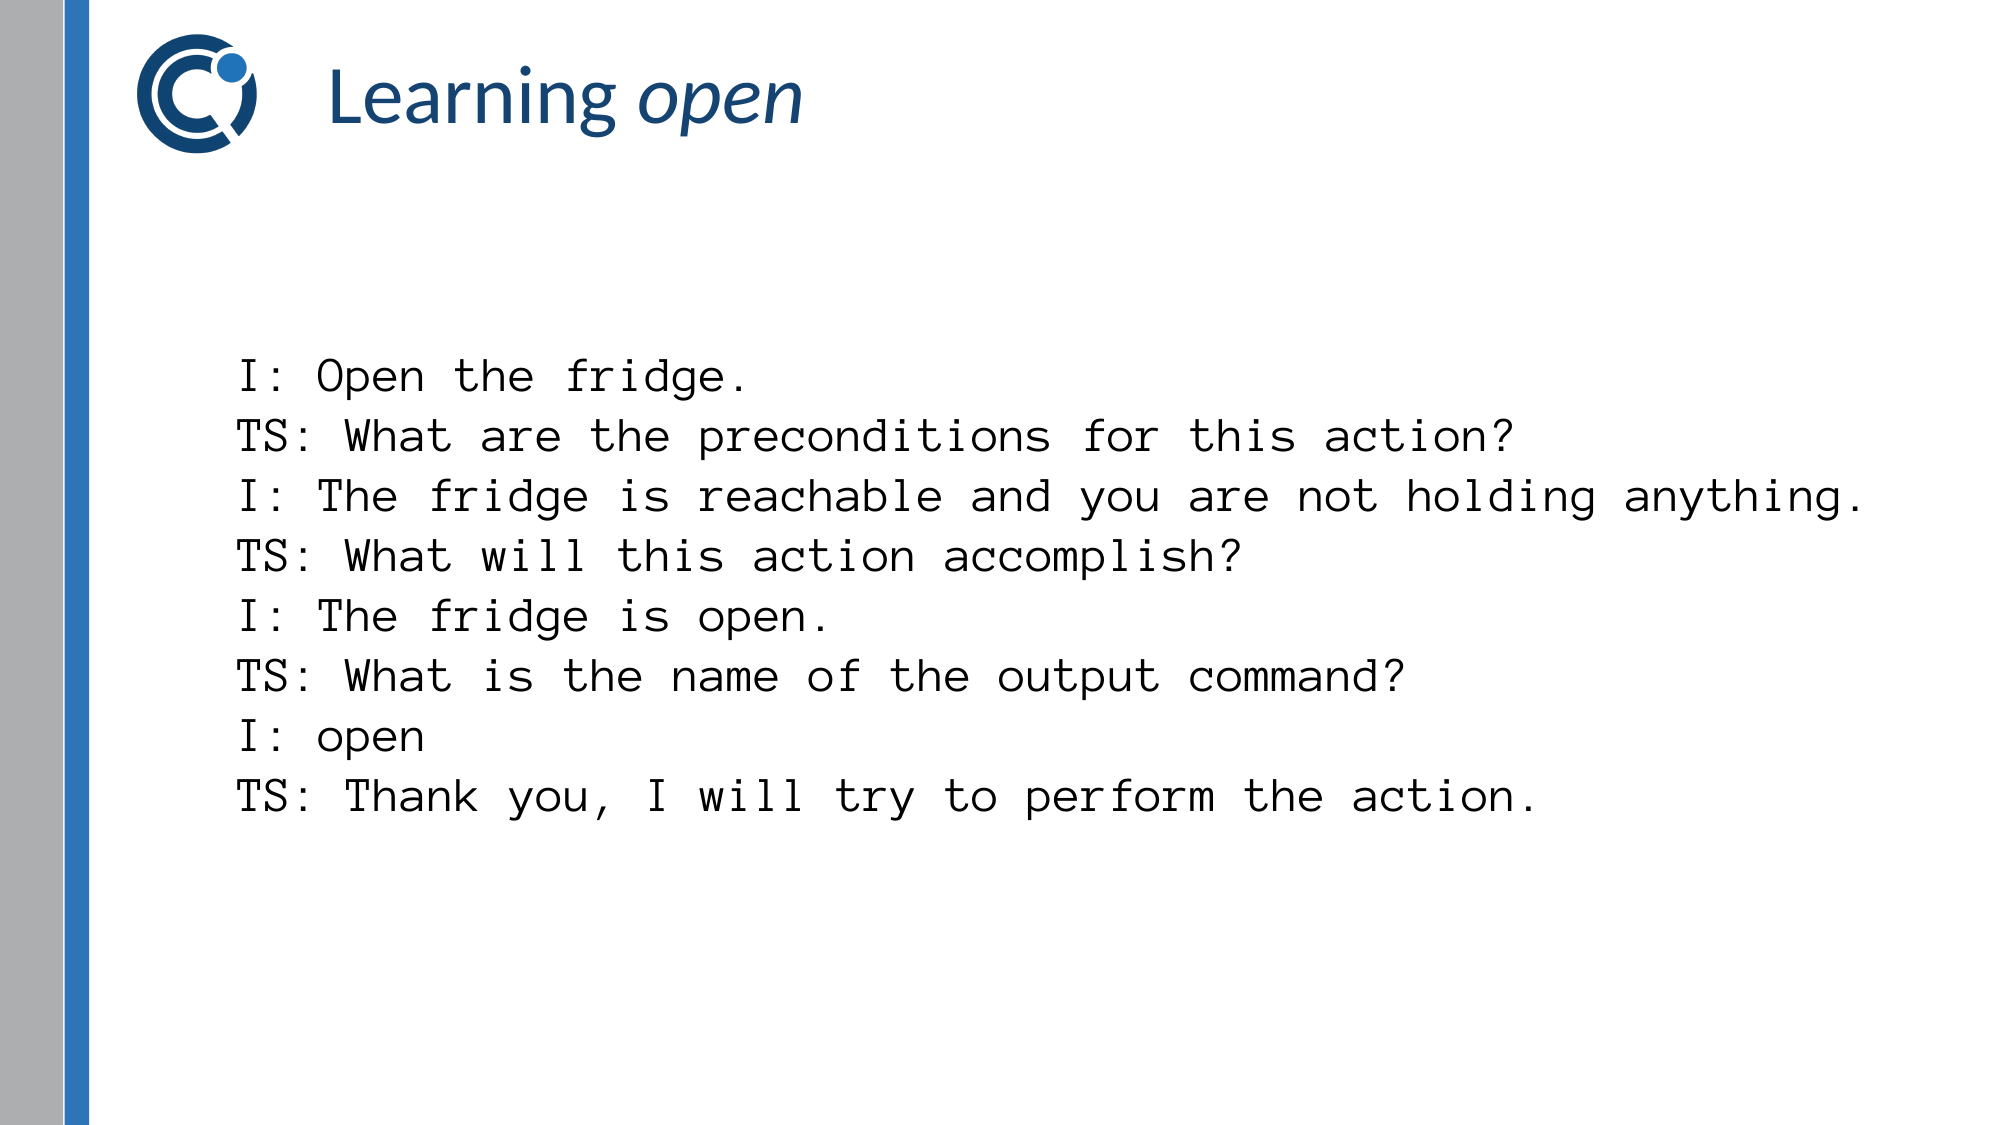

# Learning open
I: Open the fridge.
TS: What are the preconditions for this action?
I: The fridge is reachable and you are not holding anything.
TS: What will this action accomplish?
I: The fridge is open.
TS: What is the name of the output command?
I: open
TS: Thank you, I will try to perform the action.